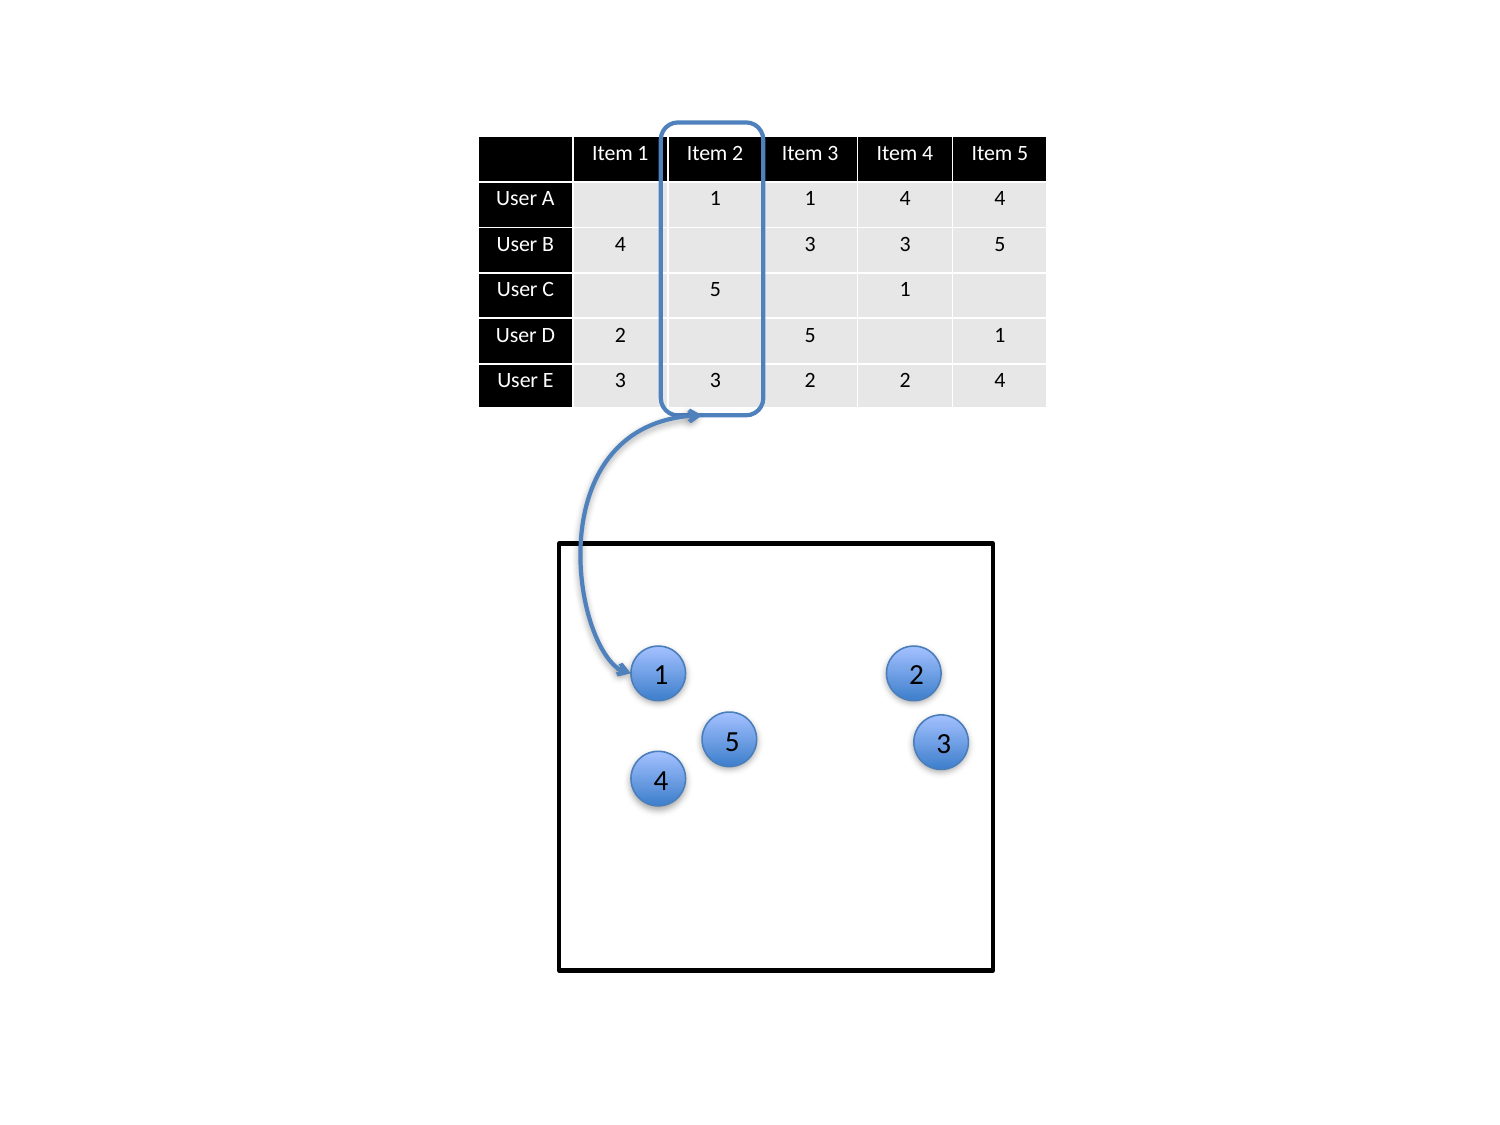

|  | Item 1 | Item 2 | Item 3 | Item 4 | Item 5 |
| --- | --- | --- | --- | --- | --- |
| User A |  | 1 | 1 | 4 | 4 |
| User B | 4 |  | 3 | 3 | 5 |
| User C |  | 5 |  | 1 |  |
| User D | 2 |  | 5 |  | 1 |
| User E | 3 | 3 | 2 | 2 | 4 |

1
2
5
3
4